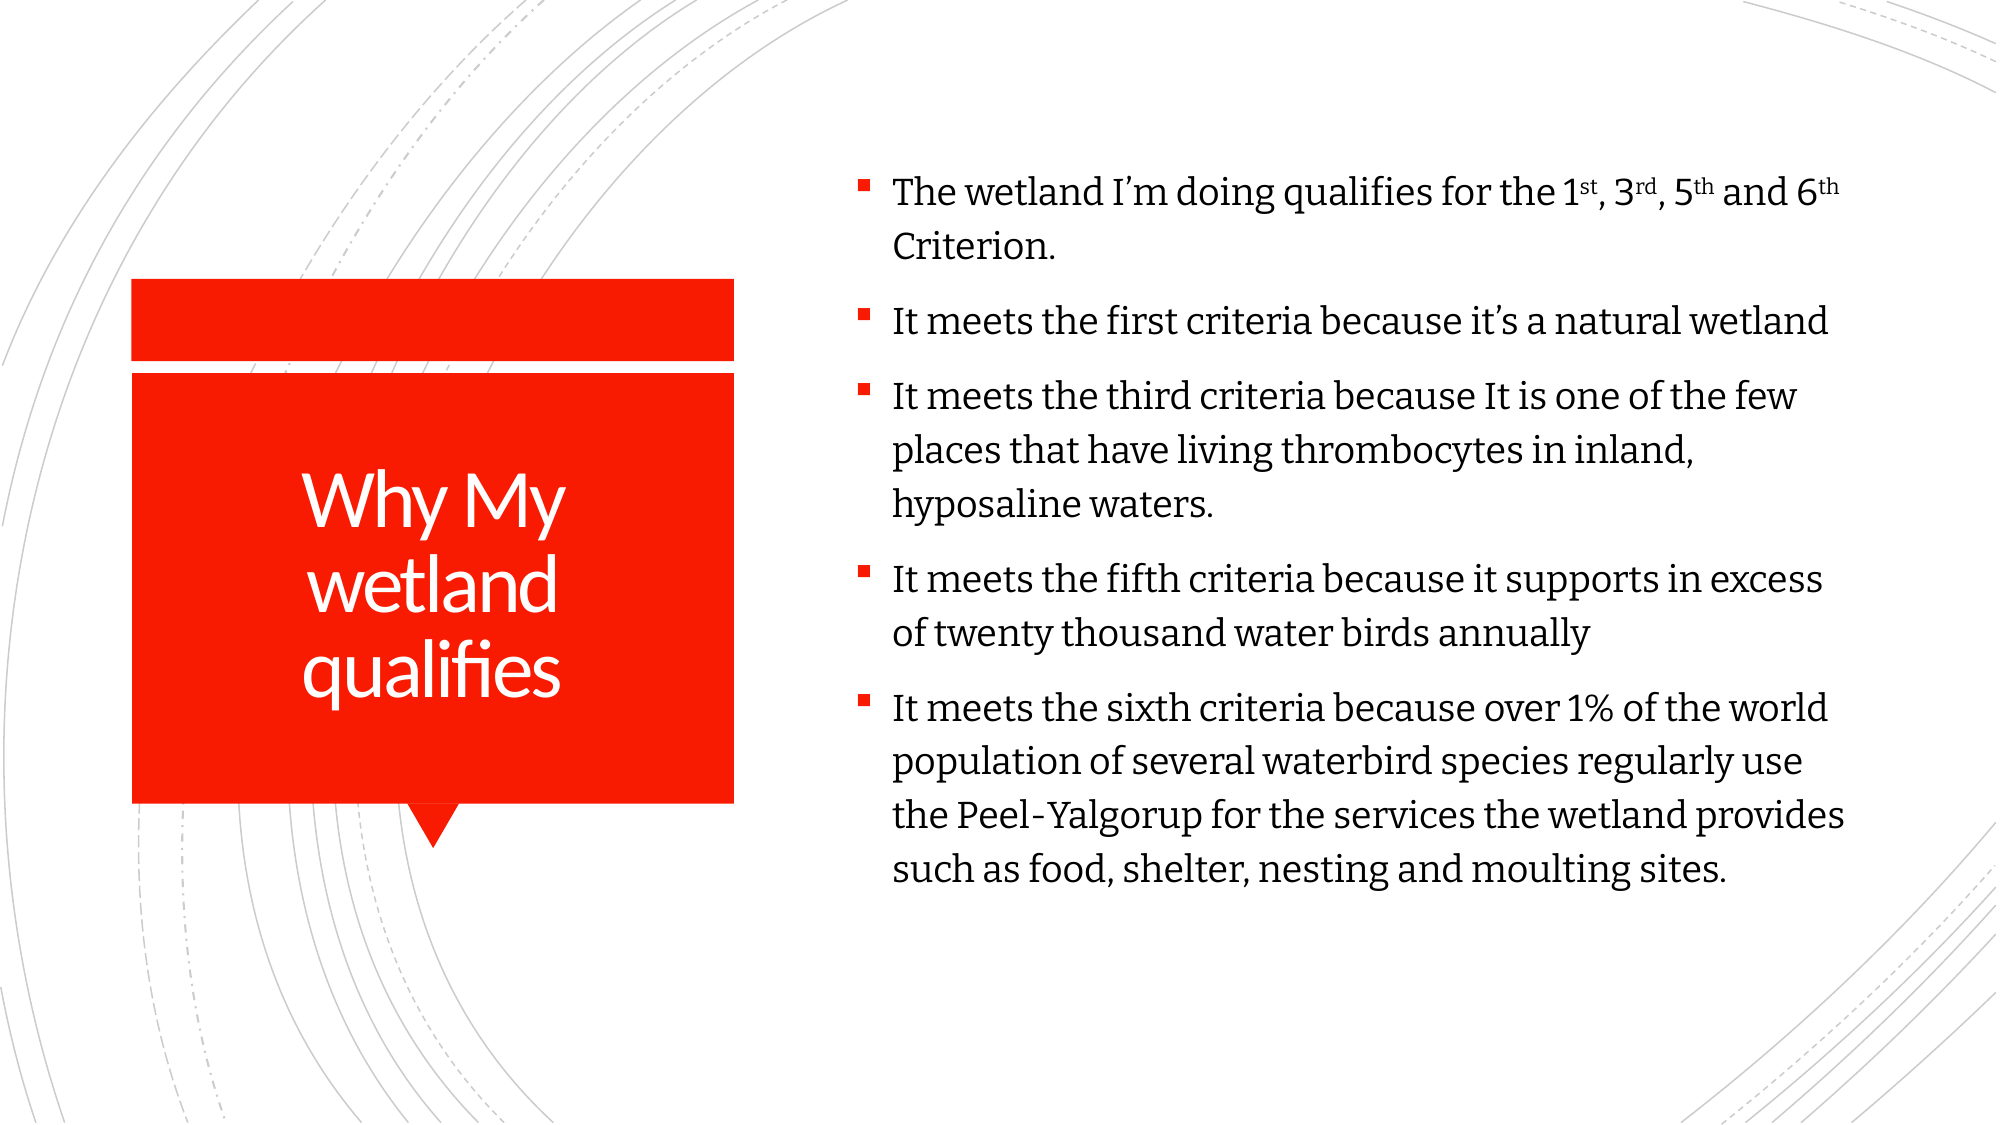

The wetland I’m doing qualifies for the 1st, 3rd, 5th and 6th Criterion.
It meets the first criteria because it’s a natural wetland
It meets the third criteria because It is one of the few places that have living thrombocytes in inland, hyposaline waters.
It meets the fifth criteria because it supports in excess of twenty thousand water birds annually
It meets the sixth criteria because over 1% of the world population of several waterbird species regularly use the Peel-Yalgorup for the services the wetland provides such as food, shelter, nesting and moulting sites.

# Why My wetland qualifies